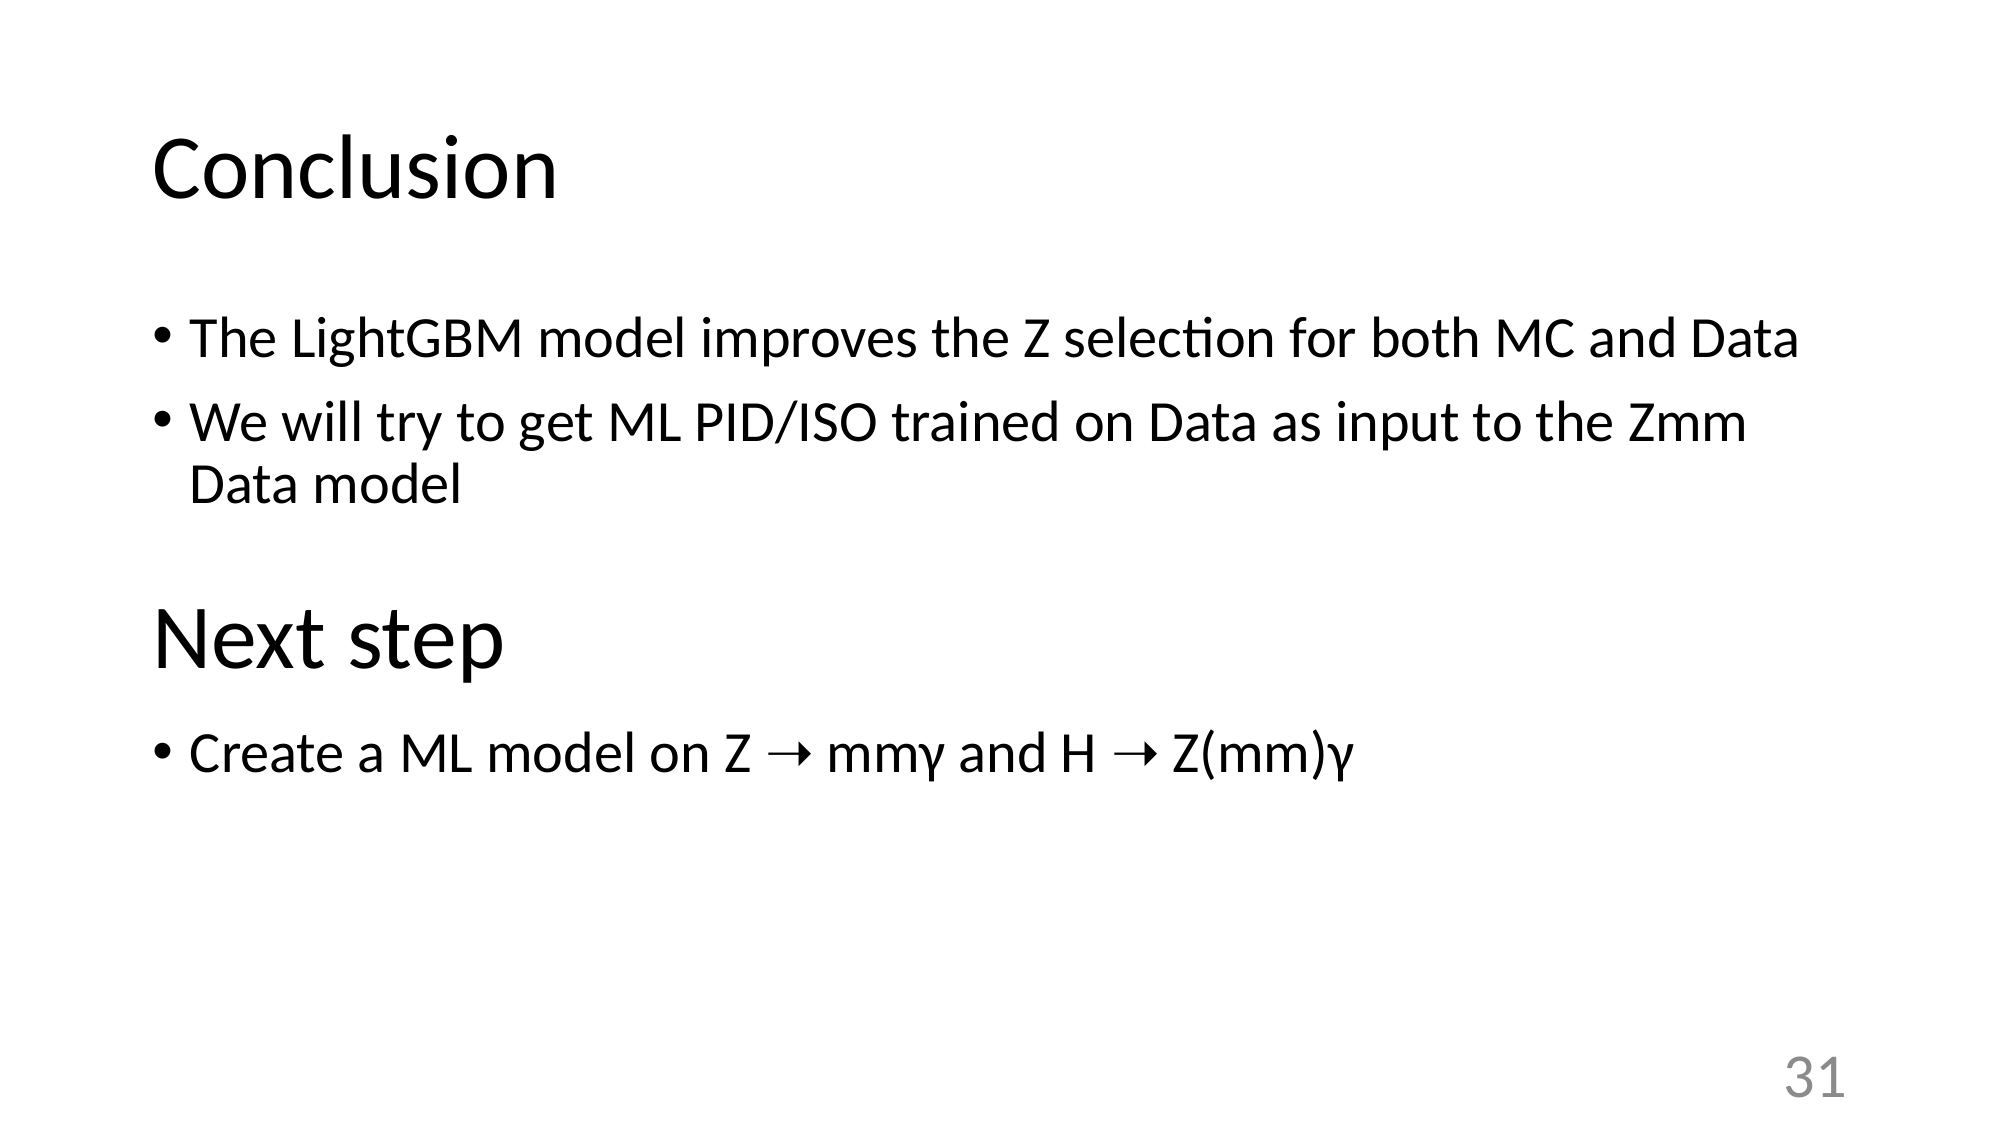

# Conclusion
The LightGBM model improves the Z selection for both MC and Data
We will try to get ML PID/ISO trained on Data as input to the Zmm Data model
Next step
Create a ML model on Z ➝ mmγ and H ➝ Z(mm)γ
31